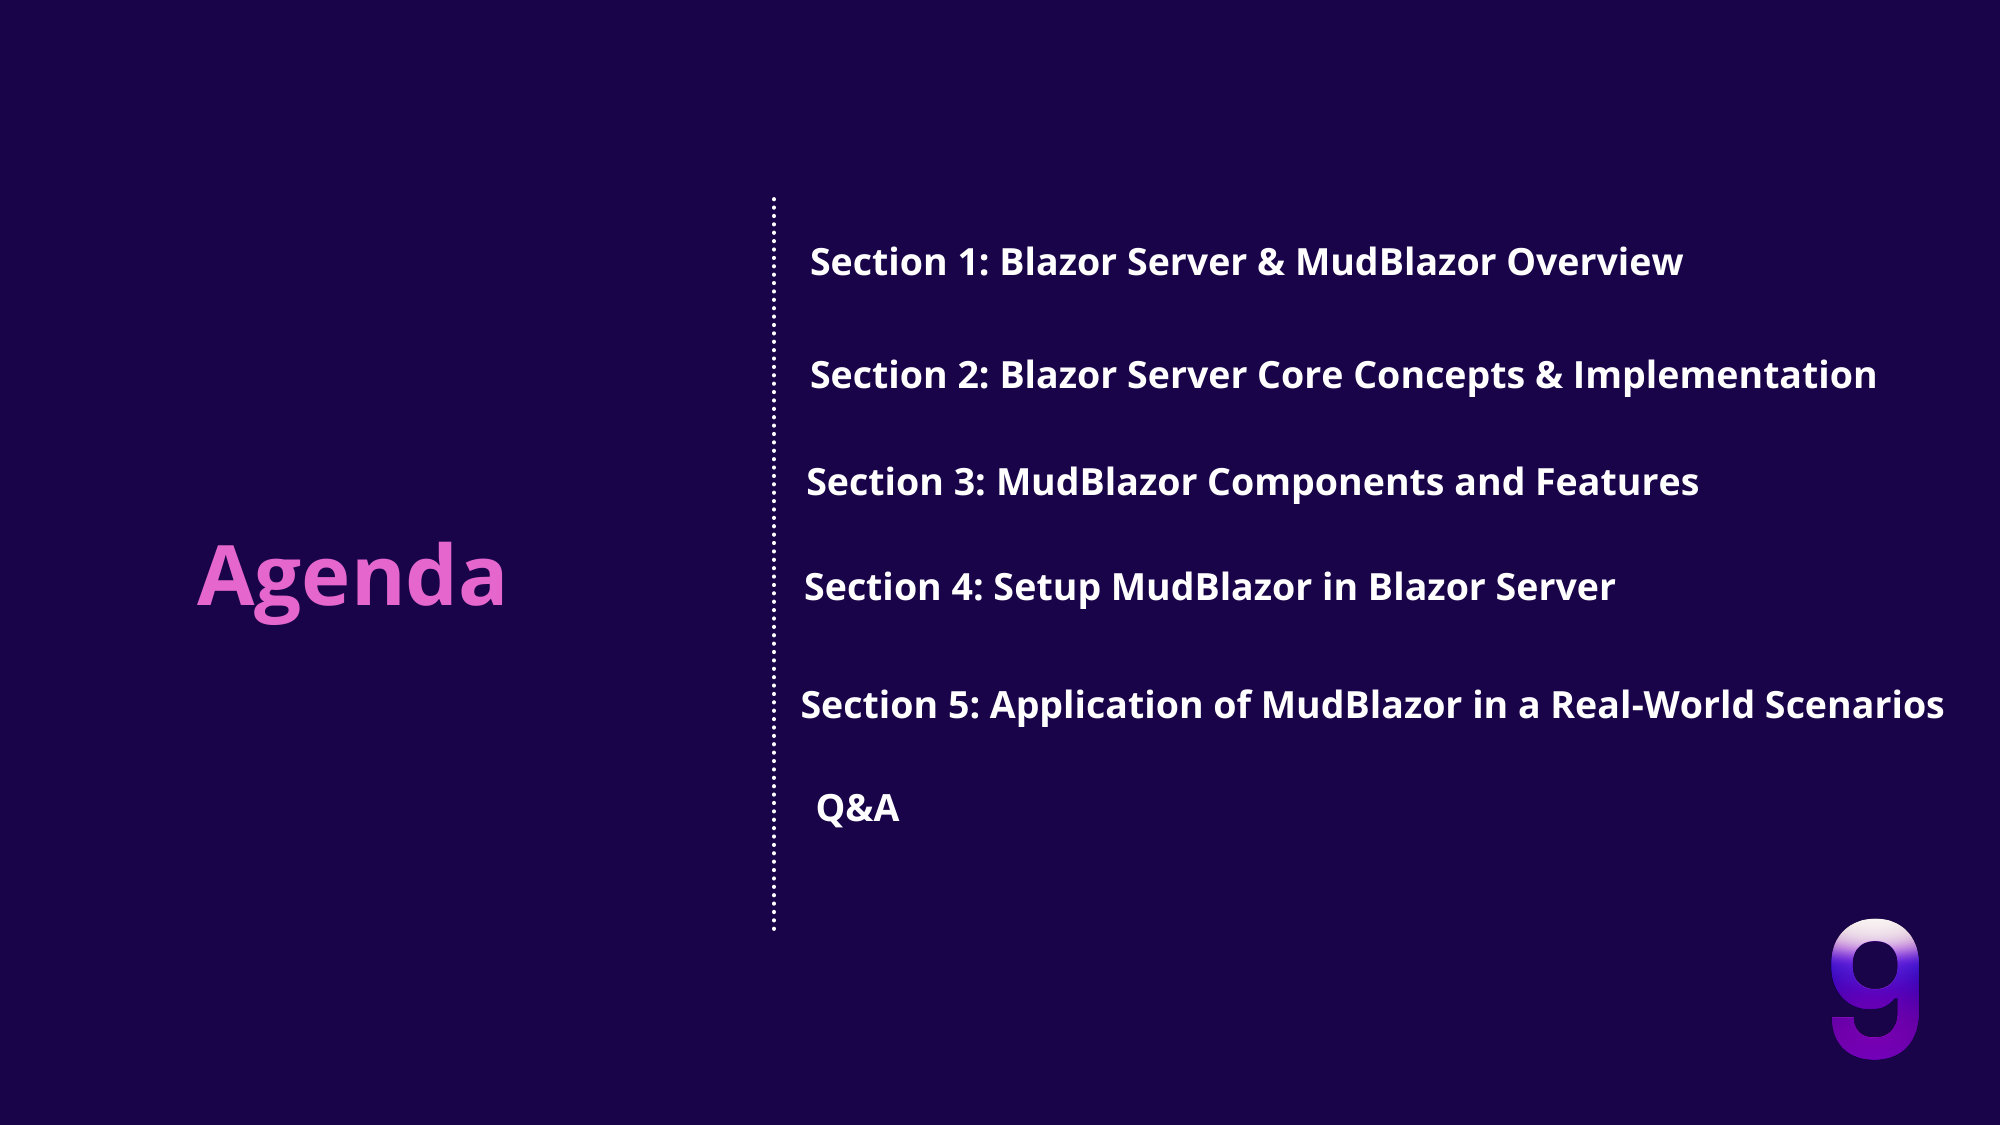

Section 1: Blazor Server & MudBlazor Overview
Section 2: Blazor Server Core Concepts & Implementation
Section 3: MudBlazor Components and Features
Agenda
Section 4: Setup MudBlazor in Blazor Server
Section 5: Application of MudBlazor in a Real-World Scenarios
Q&A